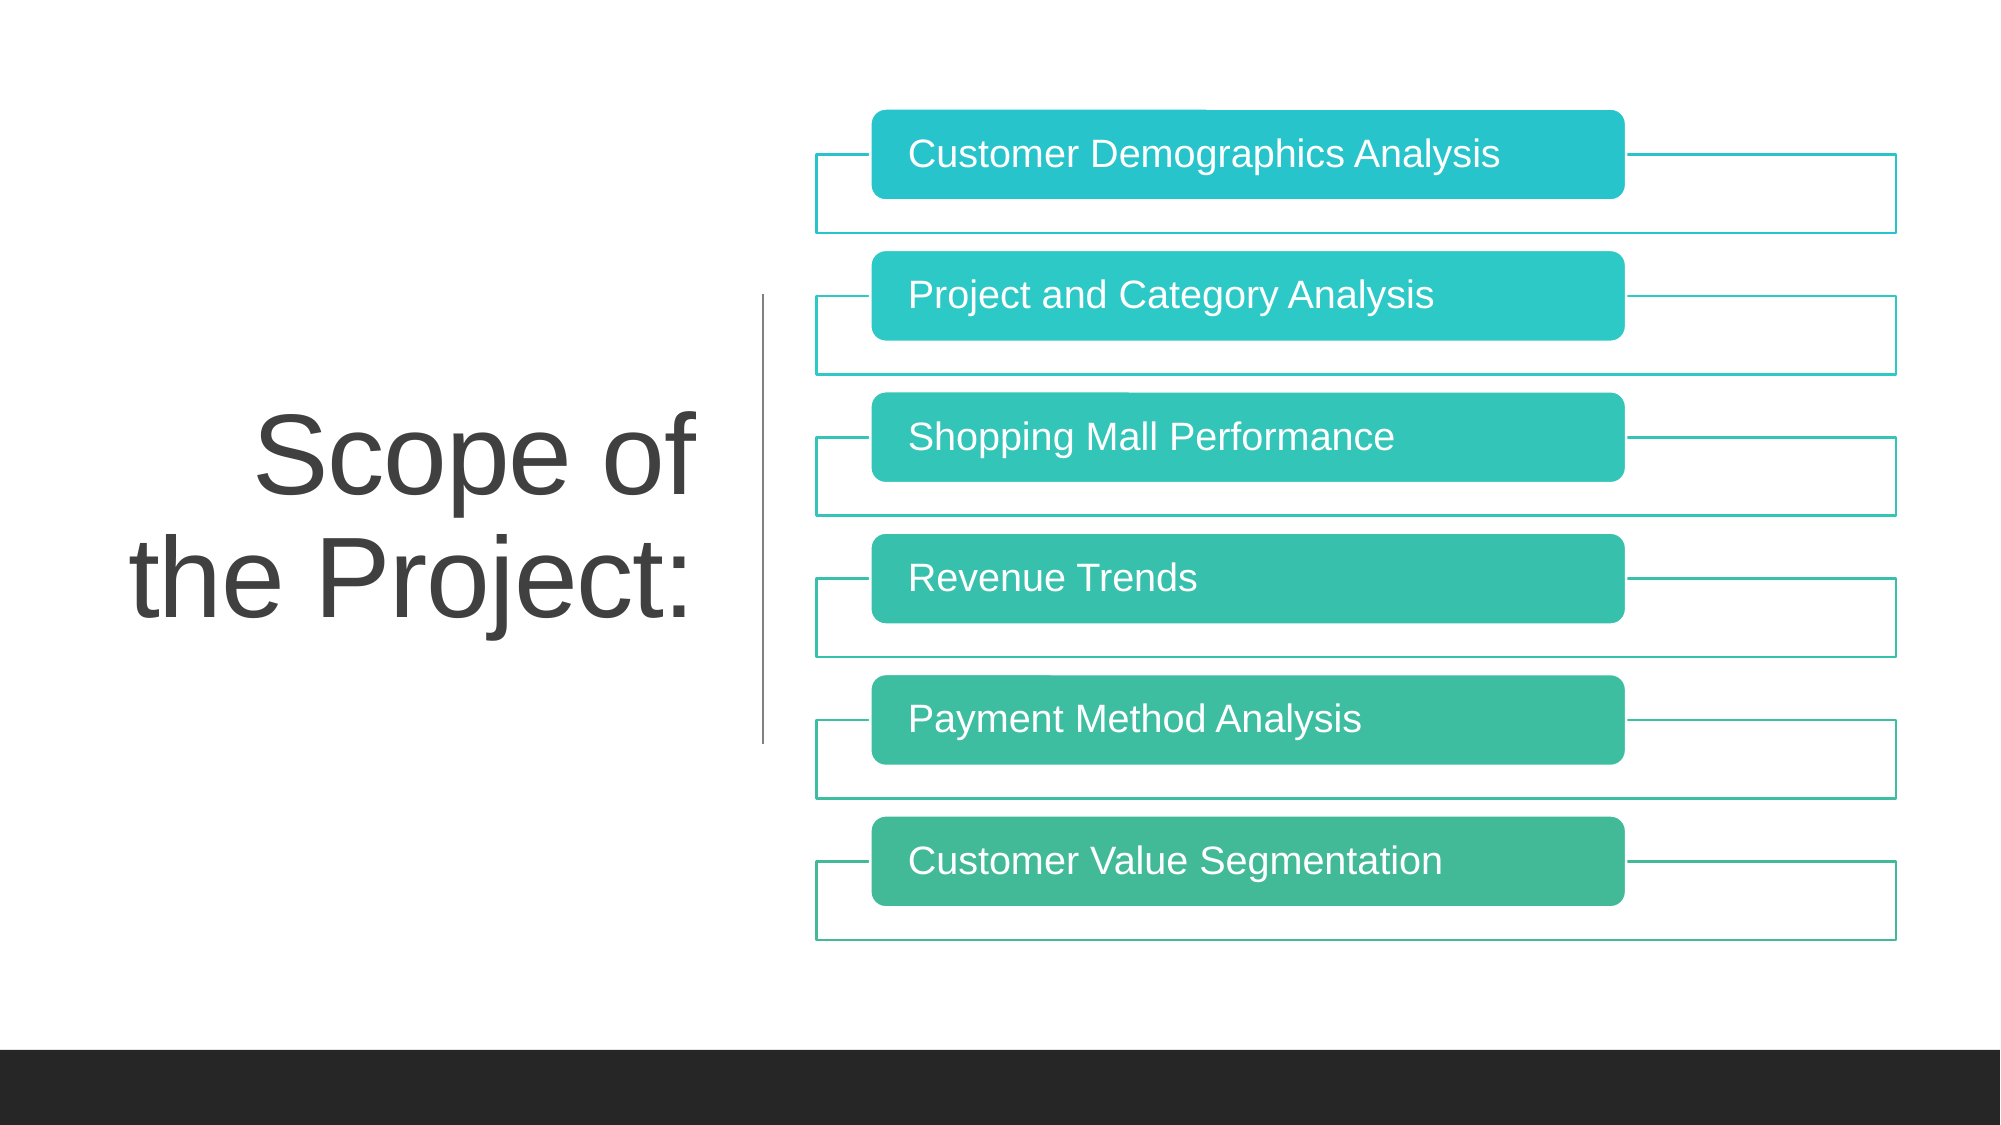

# Scope of the Project:
Customer Demographics Analysis
Project and Category Analysis
Shopping Mall Performance
Revenue Trends
Payment Method Analysis
Customer Value Segmentation